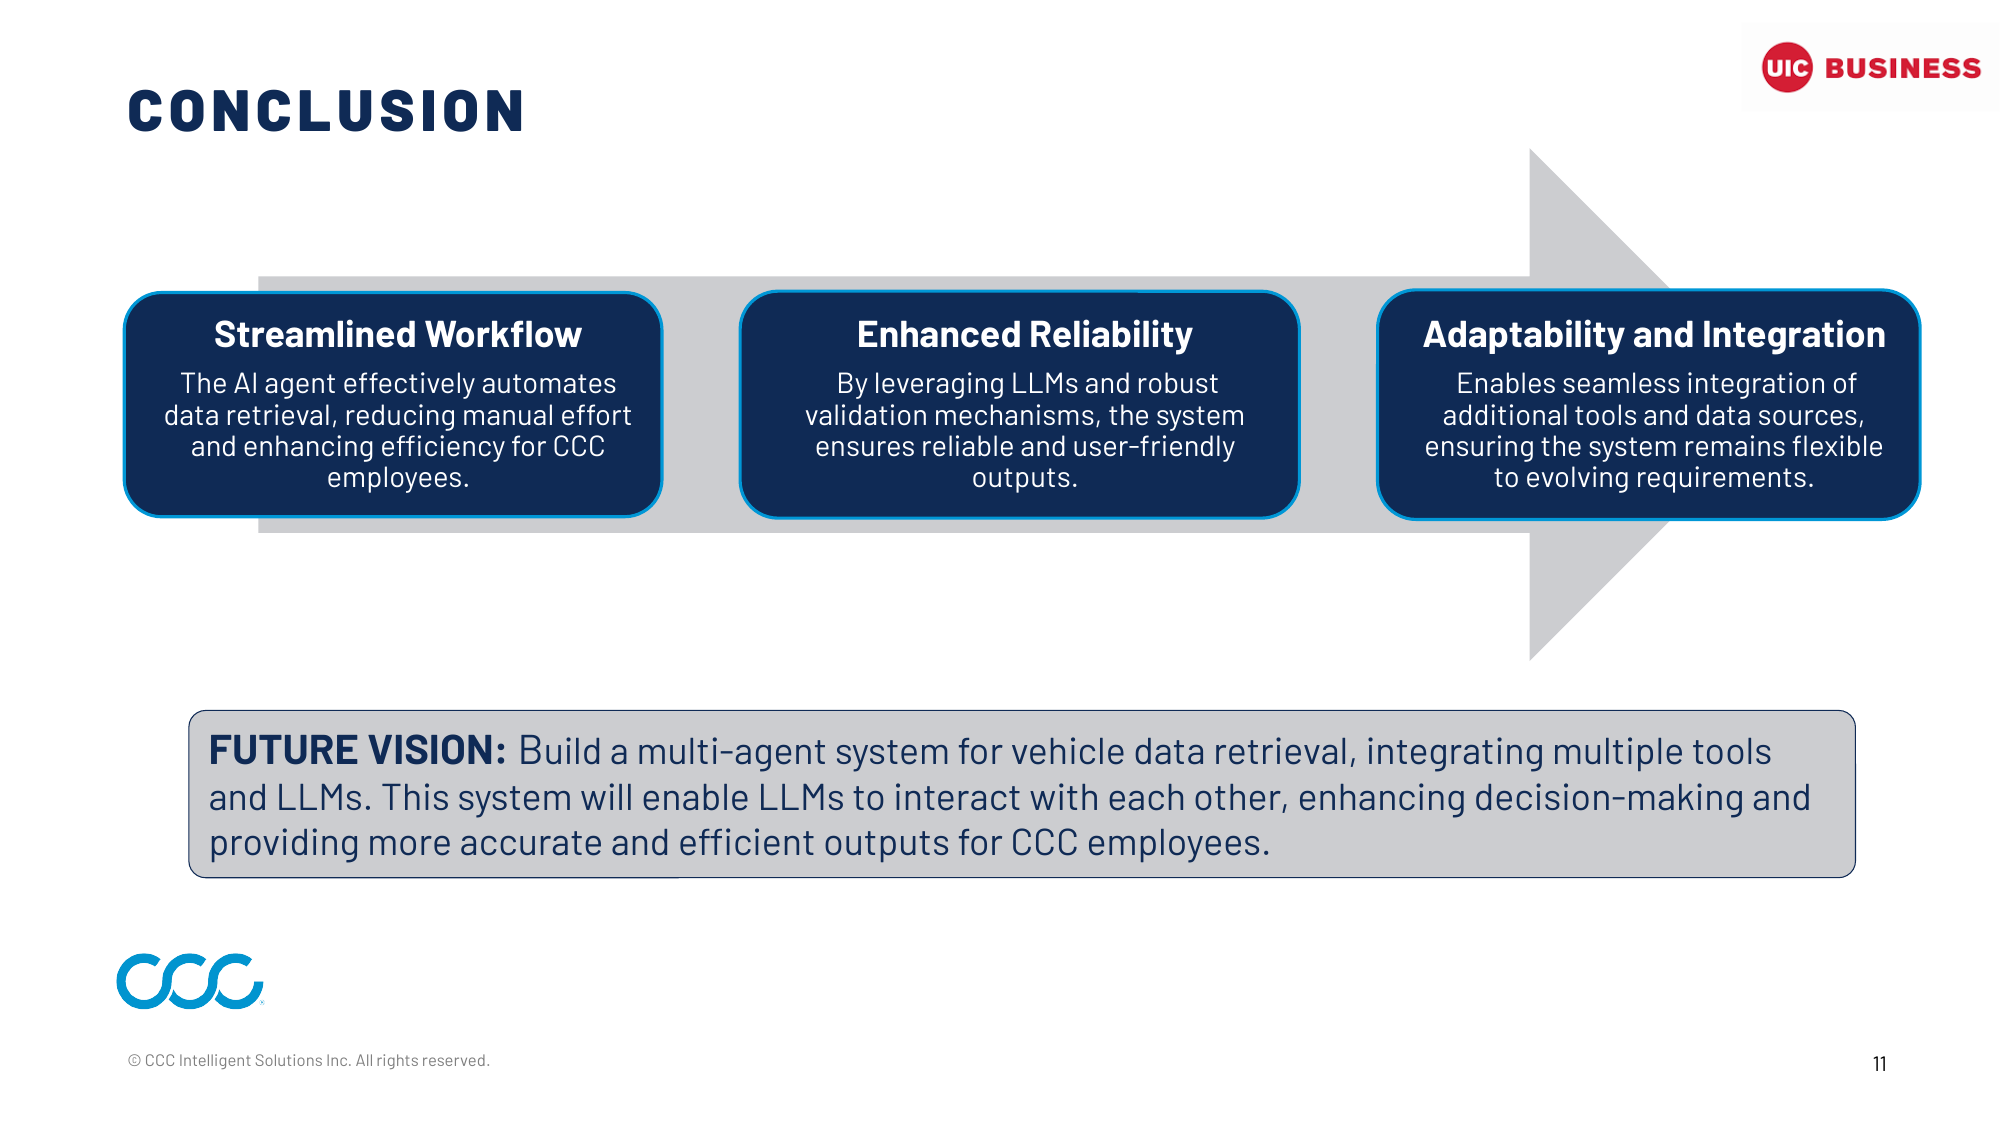

Conclusion
Streamlined Workflow
The AI agent effectively automates data retrieval, reducing manual effort and enhancing efficiency for CCC employees.
Enhanced Reliability
 By leveraging LLMs and robust validation mechanisms, the system ensures reliable and user-friendly outputs.
Adaptability and Integration
 Enables seamless integration of additional tools and data sources, ensuring the system remains flexible to evolving requirements.
FUTURE VISION: Build a multi-agent system for vehicle data retrieval, integrating multiple tools and LLMs. This system will enable LLMs to interact with each other, enhancing decision-making and providing more accurate and efficient outputs for CCC employees.

© CCC Intelligent Solutions Inc. All rights reserved.
11